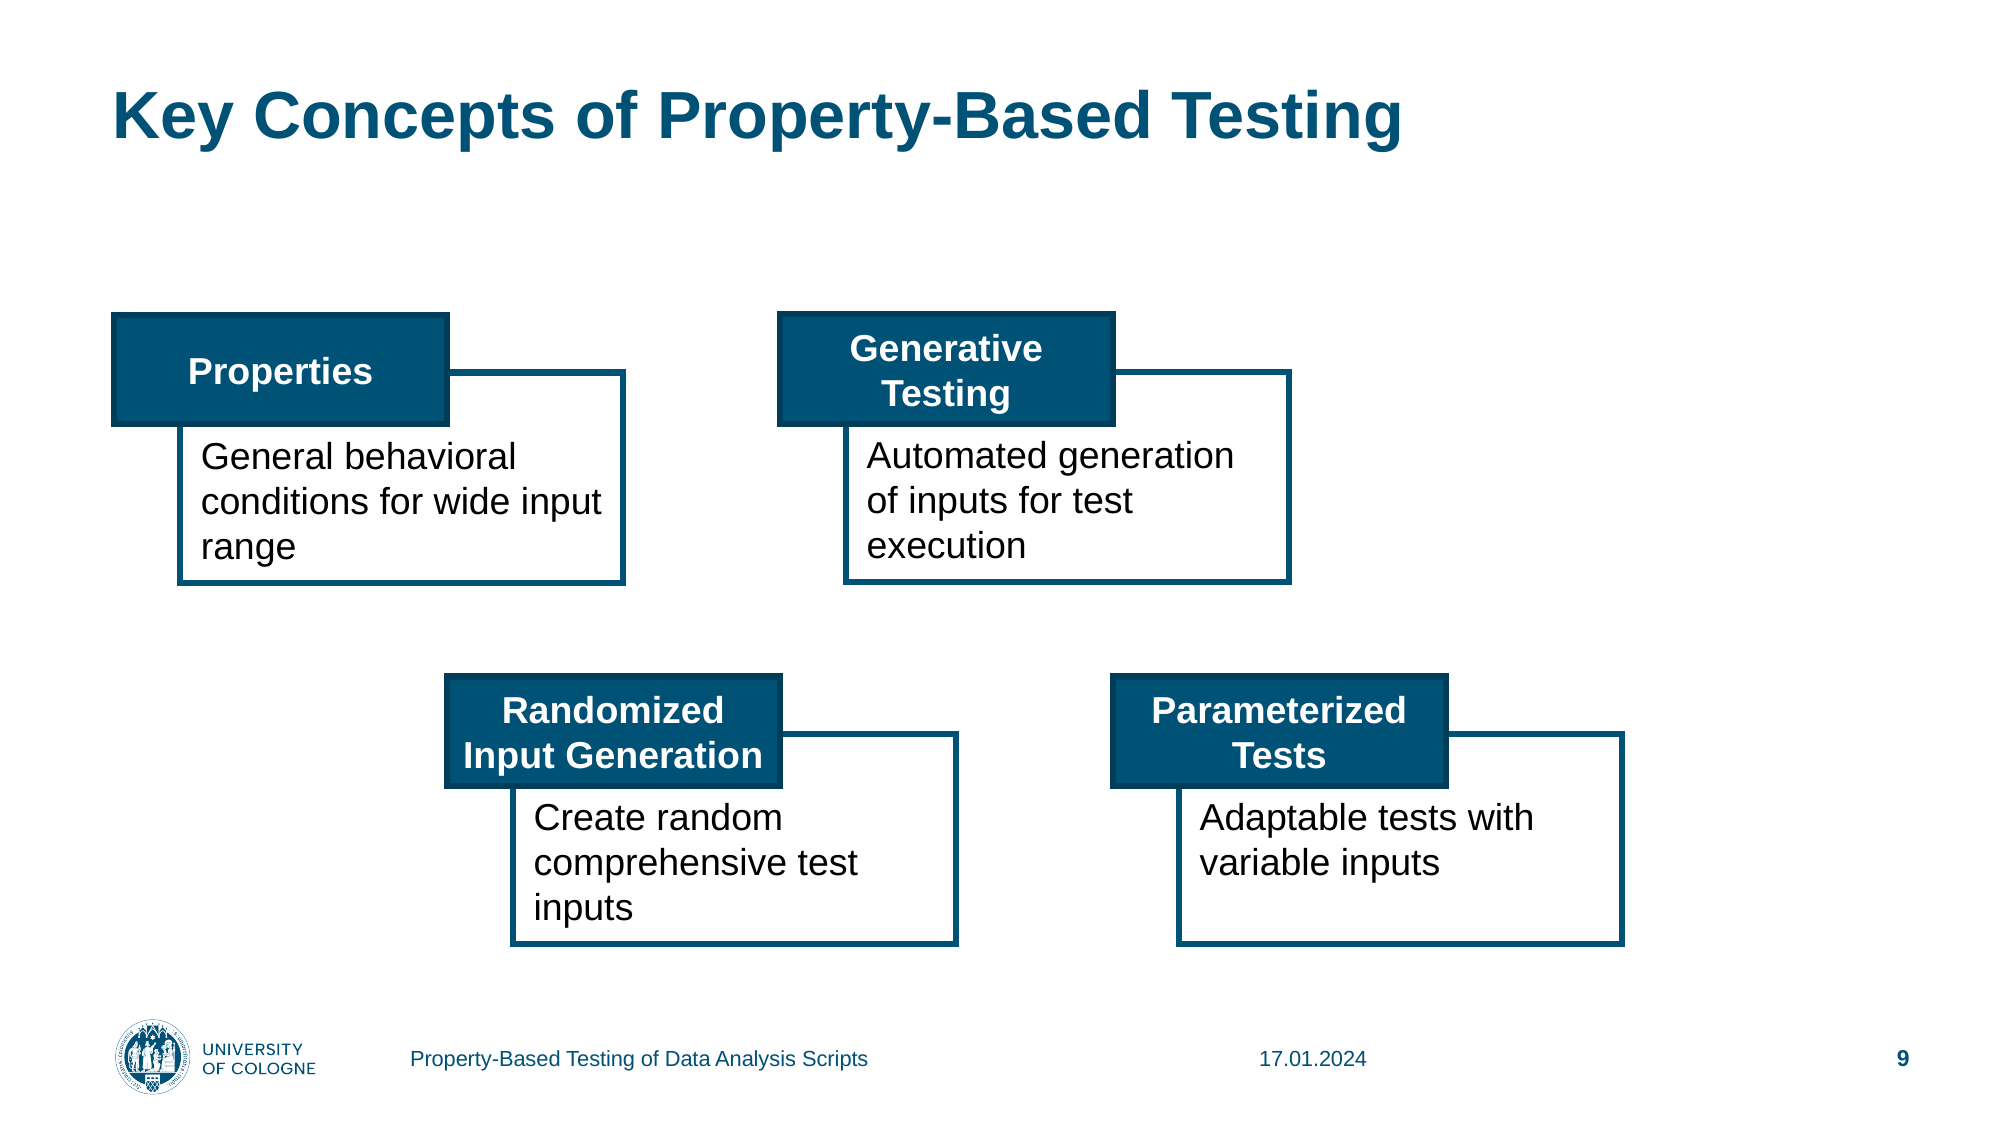

# Key Concepts of Property-Based Testing
Generative Testing
Automated generation of inputs for test execution
Properties
General behavioral conditions for wide input range
Randomized Input Generation
Create random comprehensive test inputs
Parameterized Tests
Adaptable tests with variable inputs
Property-Based Testing of Data Analysis Scripts
17.01.2024
9